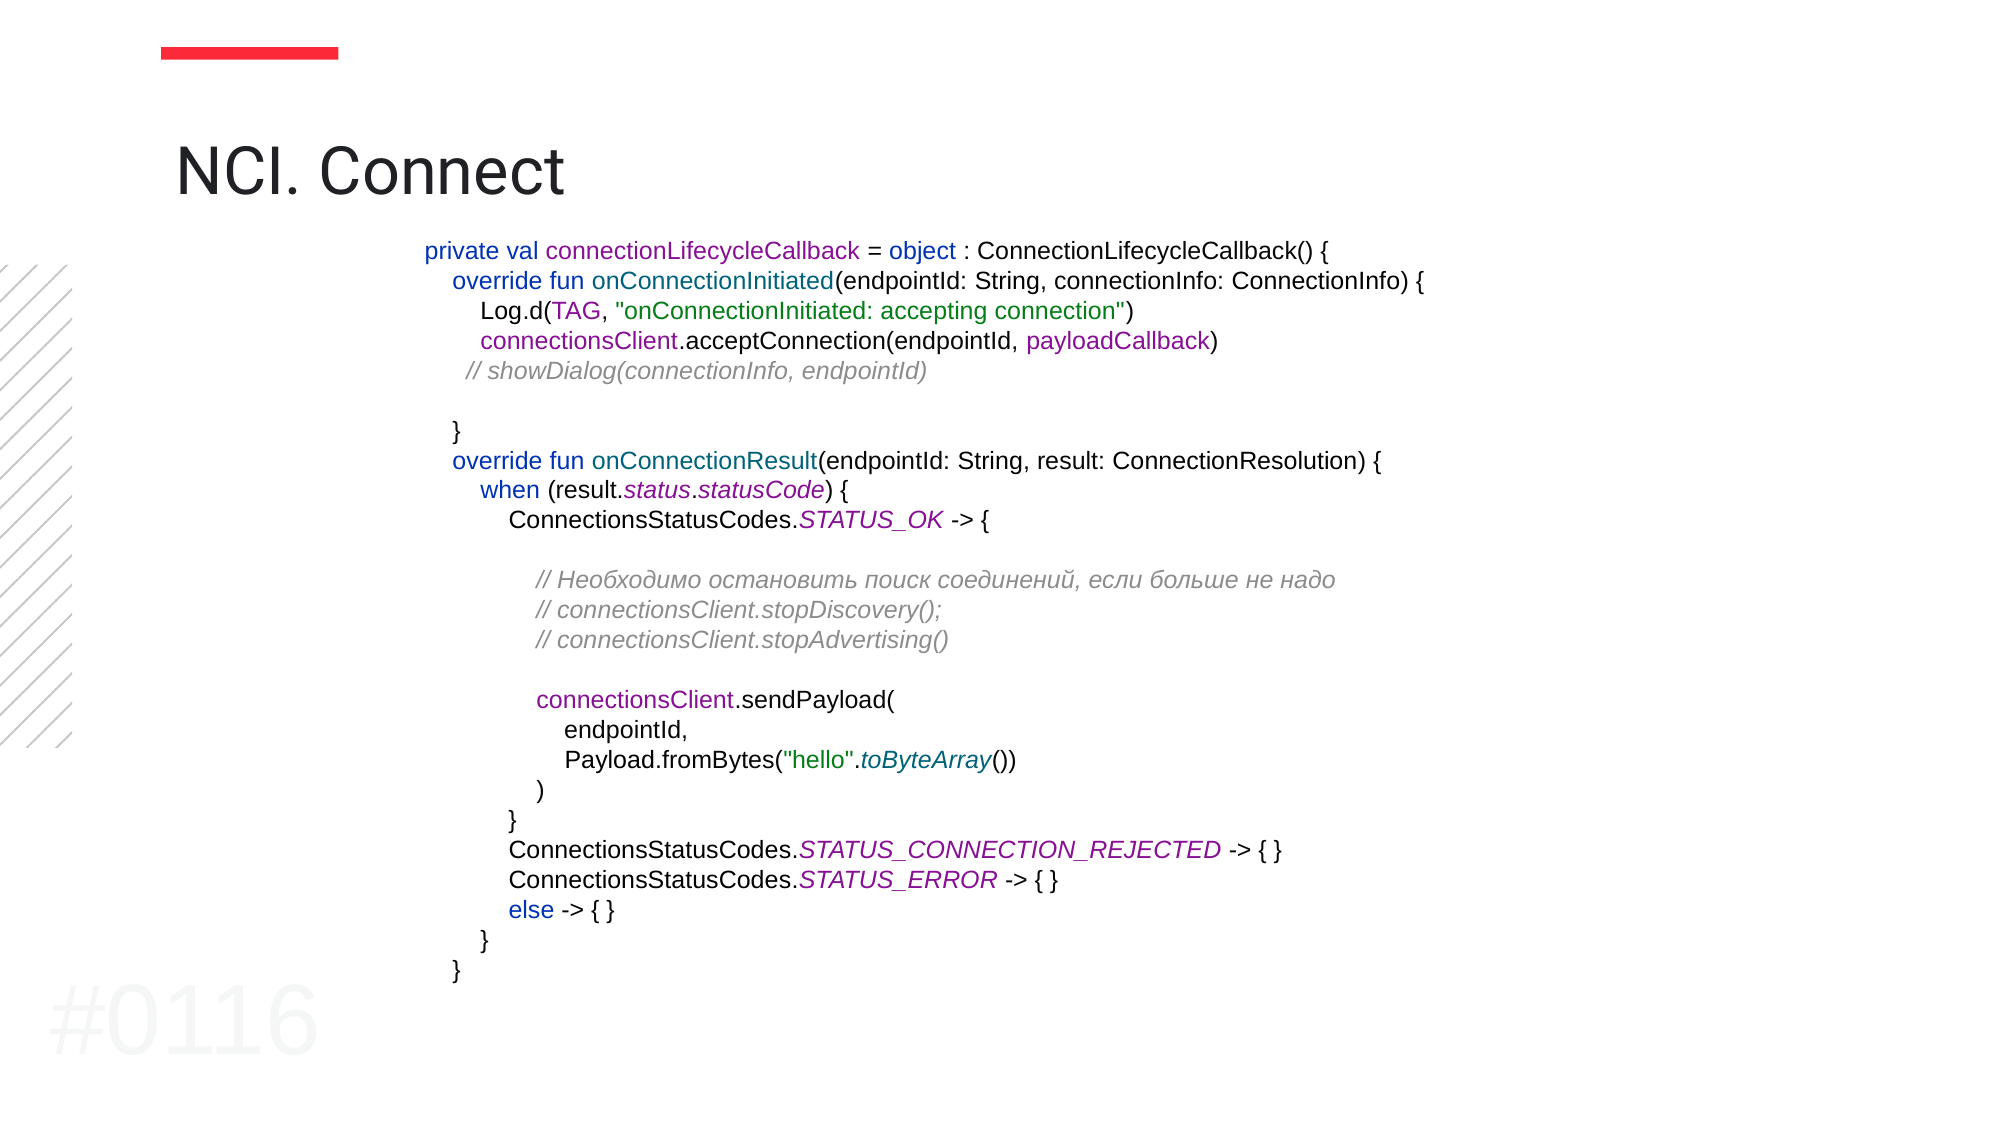

NCI. Connect
private val connectionLifecycleCallback = object : ConnectionLifecycleCallback() {
    override fun onConnectionInitiated(endpointId: String, connectionInfo: ConnectionInfo) {
        Log.d(TAG, "onConnectionInitiated: accepting connection")
        connectionsClient.acceptConnection(endpointId, payloadCallback)
      // showDialog(connectionInfo, endpointId)
    }
    override fun onConnectionResult(endpointId: String, result: ConnectionResolution) {
        when (result.status.statusCode) {
            ConnectionsStatusCodes.STATUS_OK -> {
                // Необходимо остановить поиск соединений, если больше не надо
                // connectionsClient.stopDiscovery();
                // connectionsClient.stopAdvertising()
                connectionsClient.sendPayload(
                    endpointId,
                    Payload.fromBytes("hello".toByteArray())
                )
            }
            ConnectionsStatusCodes.STATUS_CONNECTION_REJECTED -> { }
            ConnectionsStatusCodes.STATUS_ERROR -> { }
            else -> { }
        }
    }

#0116